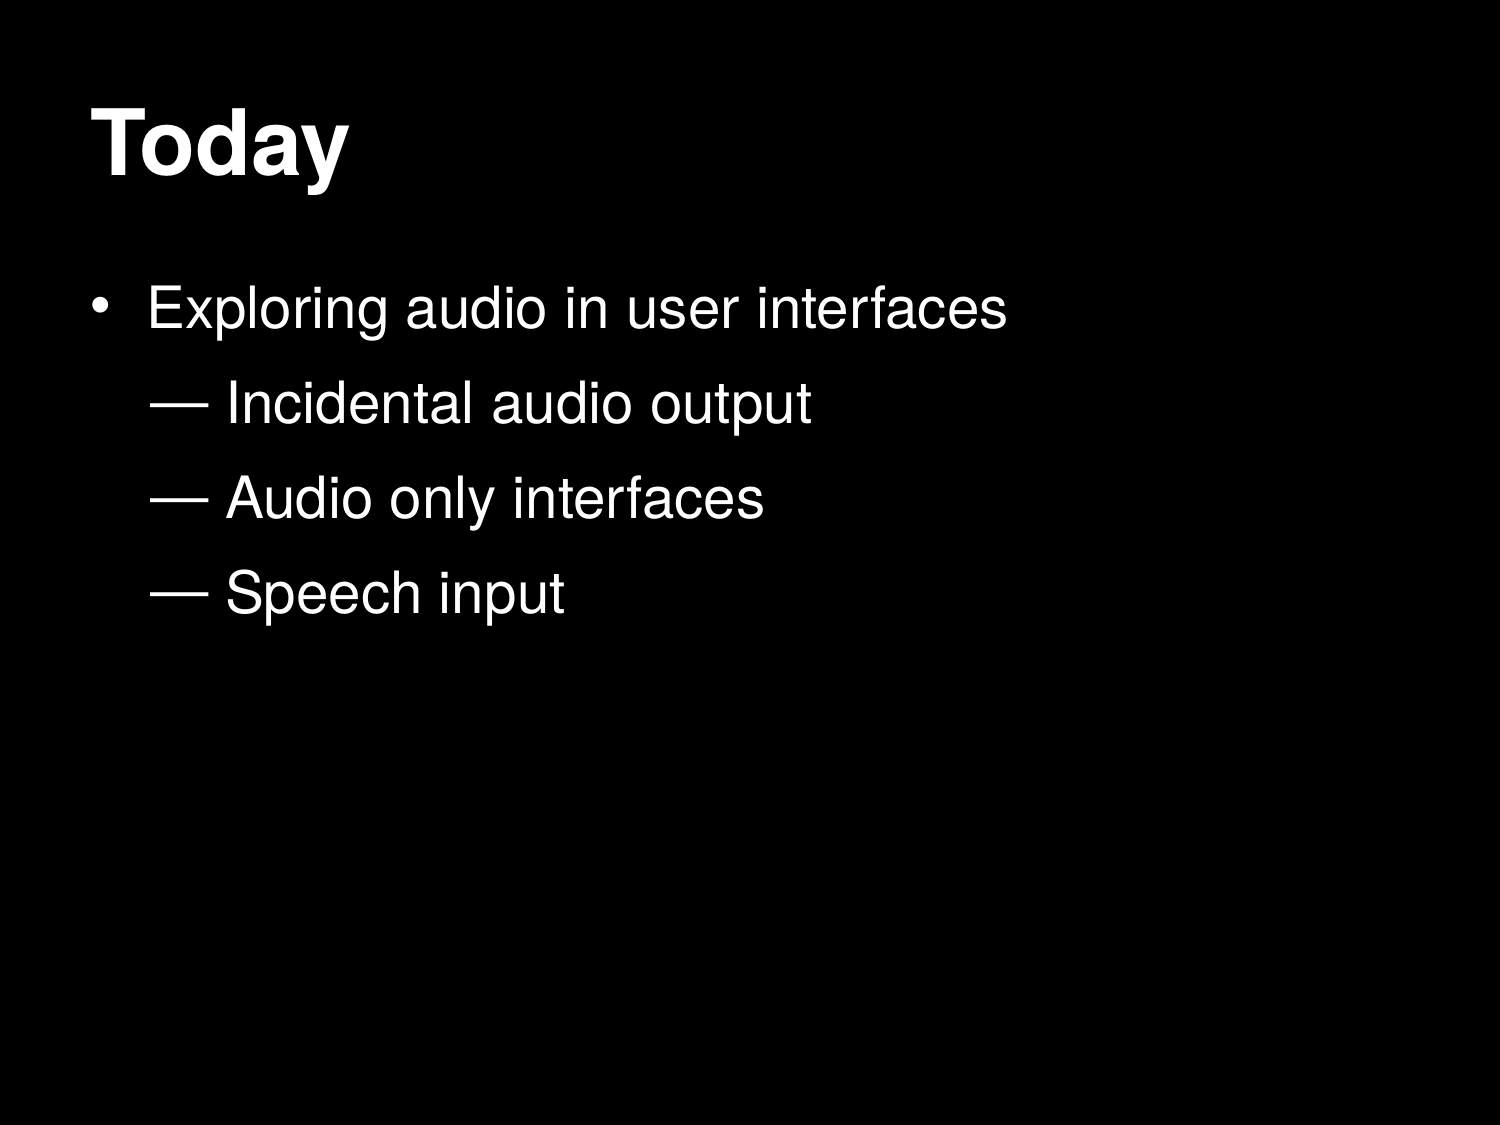

# Today
Exploring audio in user interfaces
Incidental audio output
Audio only interfaces
Speech input